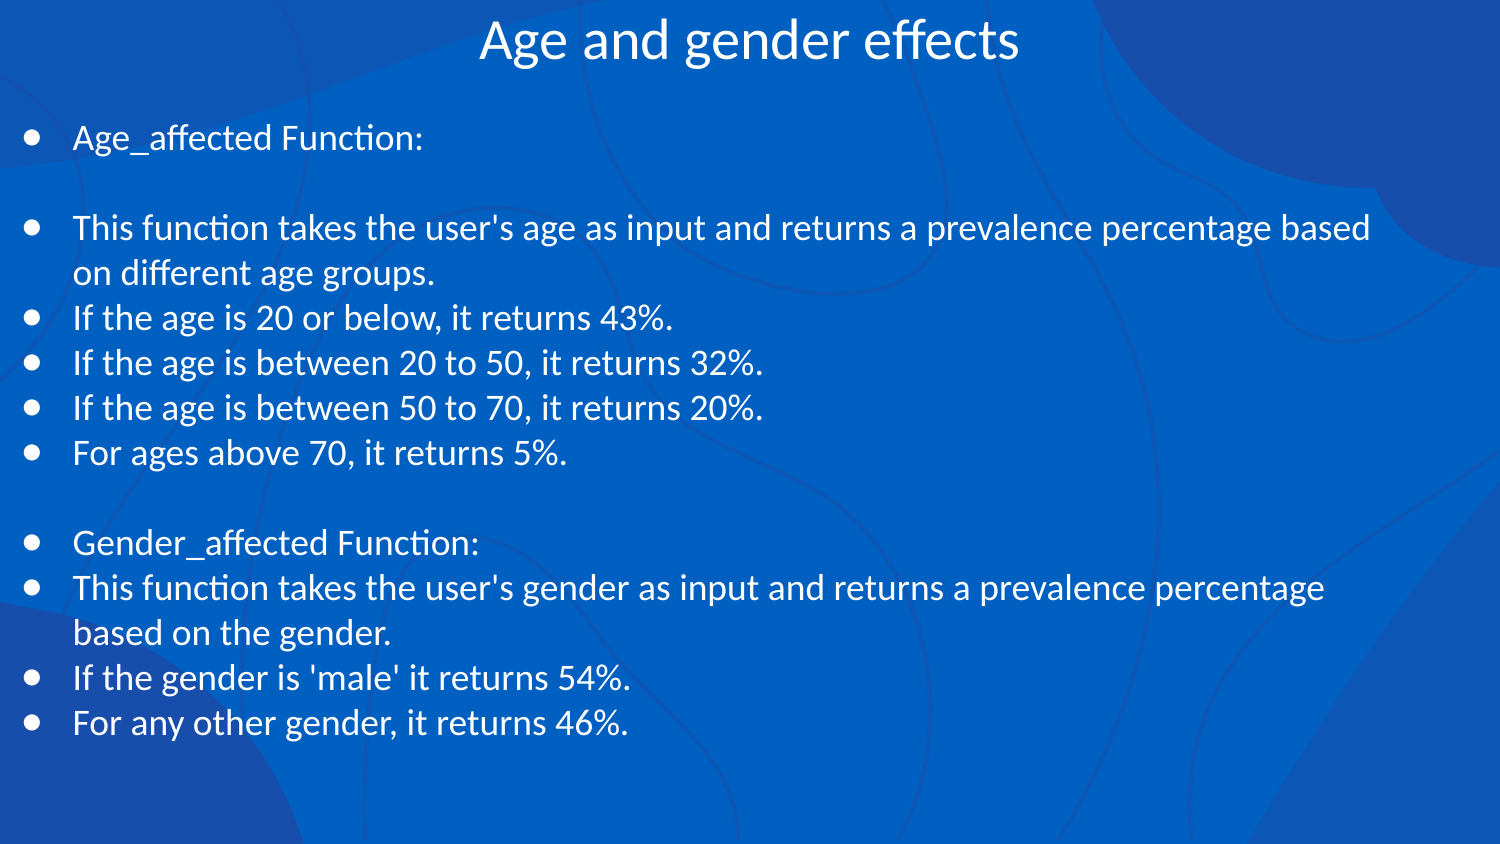

# Age and gender effects
Age_affected Function:

This function takes the user's age as input and returns a prevalence percentage based on different age groups.
If the age is 20 or below, it returns 43%.
If the age is between 20 to 50, it returns 32%.
If the age is between 50 to 70, it returns 20%.
For ages above 70, it returns 5%.

Gender_affected Function:
This function takes the user's gender as input and returns a prevalence percentage based on the gender.
If the gender is 'male' it returns 54%.
For any other gender, it returns 46%.